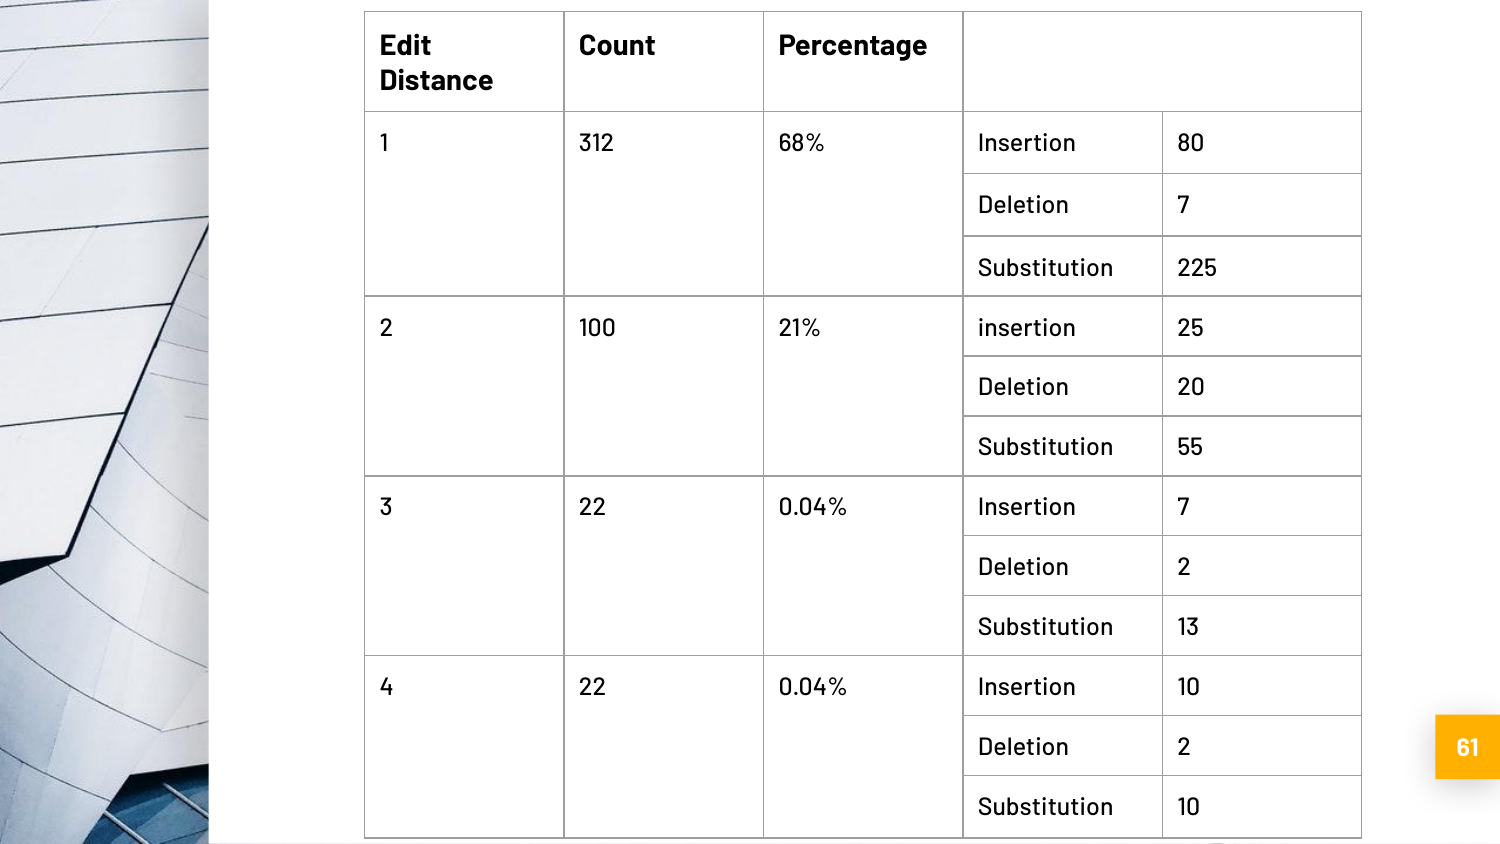

| Edit Distance | Count | Percentage |  |  |
| --- | --- | --- | --- | --- |
| 1 | 312 | 68% | Insertion | 80 |
|  |  |  | Deletion | 7 |
|  |  |  | Substitution | 225 |
| 2 | 100 | 21% | insertion | 25 |
|  |  |  | Deletion | 20 |
|  |  |  | Substitution | 55 |
| 3 | 22 | 0.04% | Insertion | 7 |
|  |  |  | Deletion | 2 |
|  |  |  | Substitution | 13 |
| 4 | 22 | 0.04% | Insertion | 10 |
|  |  |  | Deletion | 2 |
|  |  |  | Substitution | 10 |
Error Module
61